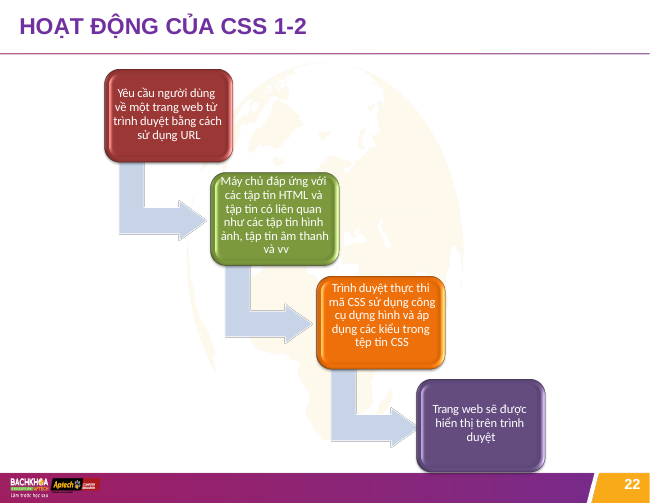

# HOẠT ĐỘNG CỦA CSS 1-2

Yêu cầu người dùng  về một trang web từ  trình duyệt bằng cách  sử dụng URL

Máy chủ đáp ứng với  các tập tin HTML và  tập tin có liên quan  như các tập tin hình  ảnh, tập tin âm thanh  và vv

Trình duyệt thực thi  mã CSS sử dụng công  cụ dựng hình và áp  dụng các kiểu trong  tệp tin CSS

Trang web sẽ được  hiển thị trên trình  duyệt
22